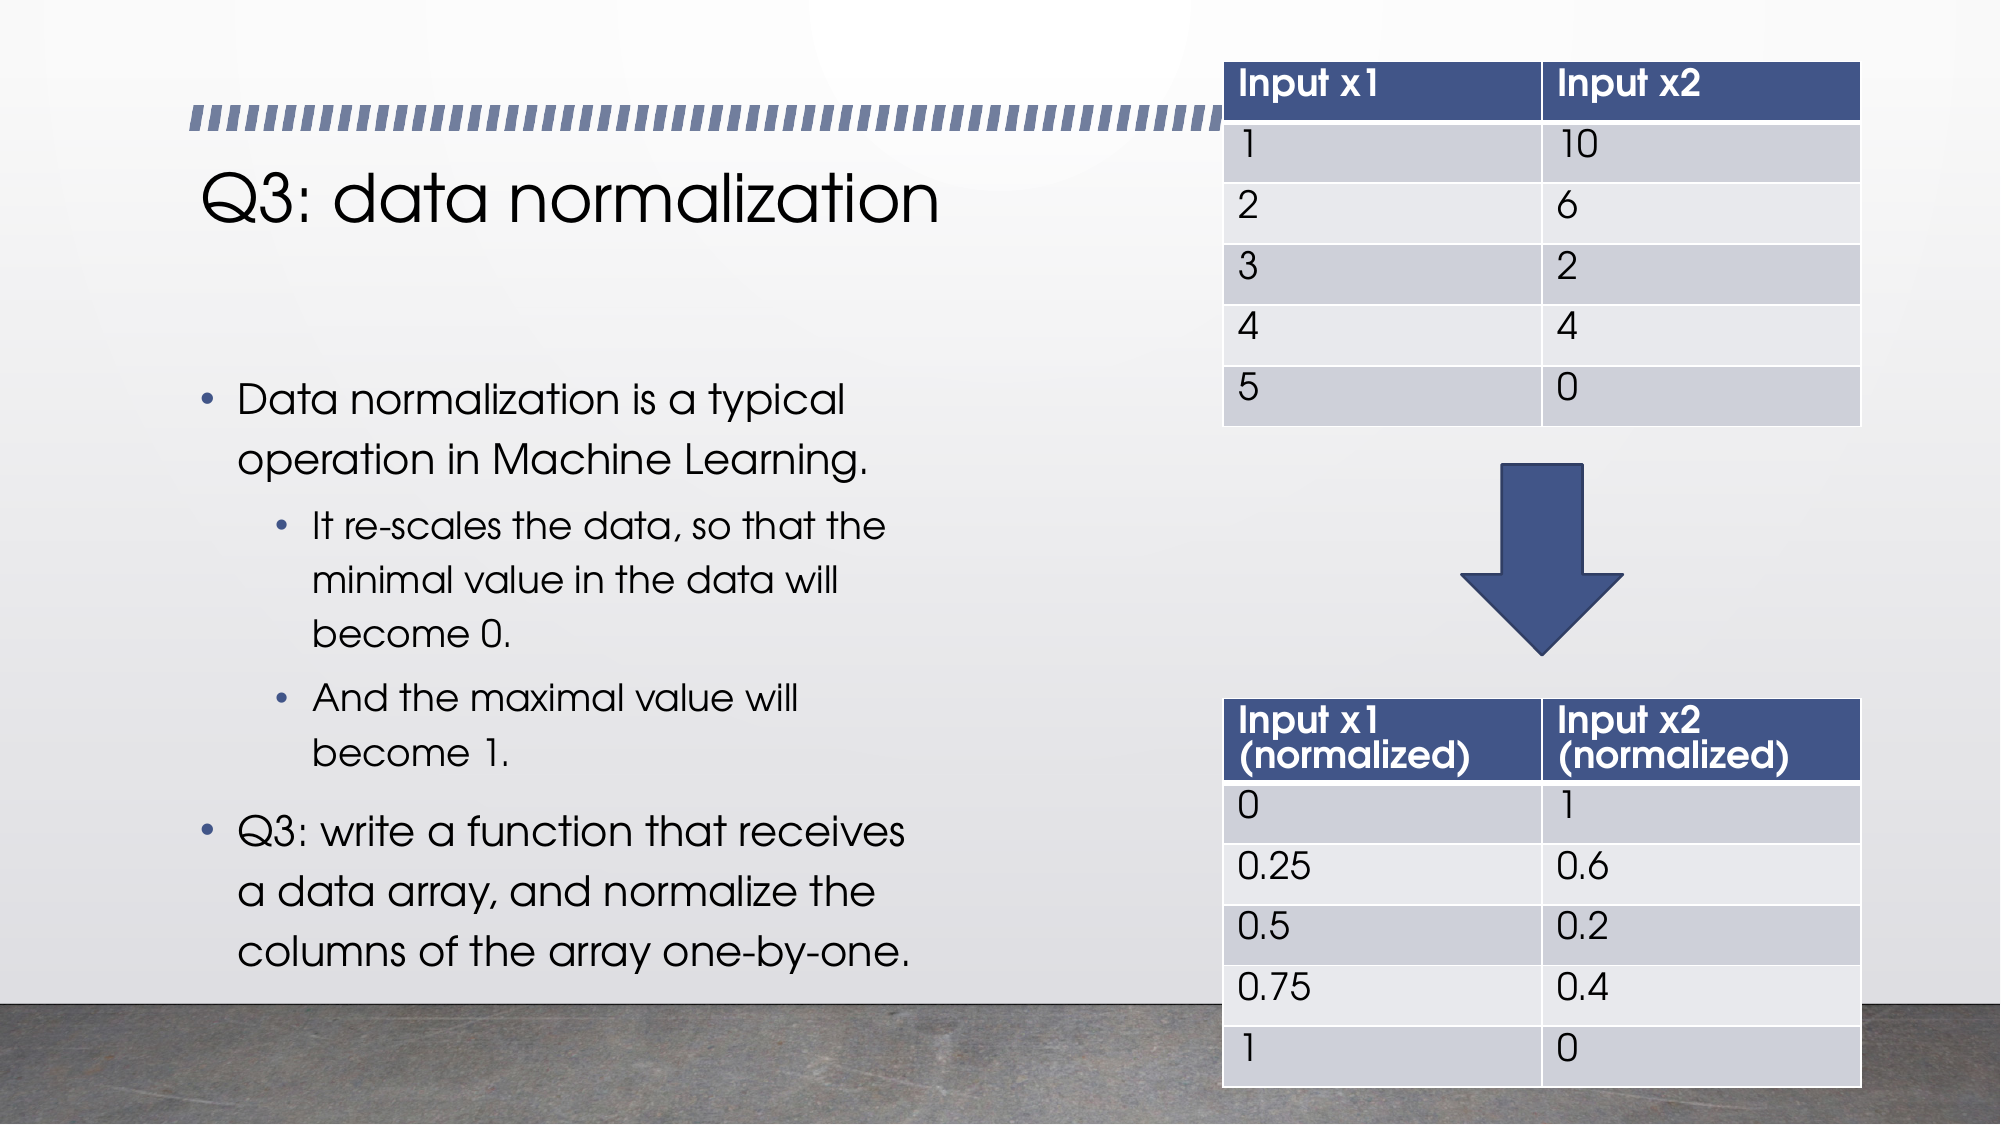

| Input x1 | Input x2 |
| --- | --- |
| 1 | 10 |
| 2 | 6 |
| 3 | 2 |
| 4 | 4 |
| 5 | 0 |
# Q3: data normalization
Data normalization is a typical operation in Machine Learning.
It re-scales the data, so that the minimal value in the data will become 0.
And the maximal value will become 1.
Q3: write a function that receives a data array, and normalize the columns of the array one-by-one.

| Input x1 (normalized) | Input x2 (normalized) |
| --- | --- |
| 0 | 1 |
| 0.25 | 0.6 |
| 0.5 | 0.2 |
| 0.75 | 0.4 |
| 1 | 0 |